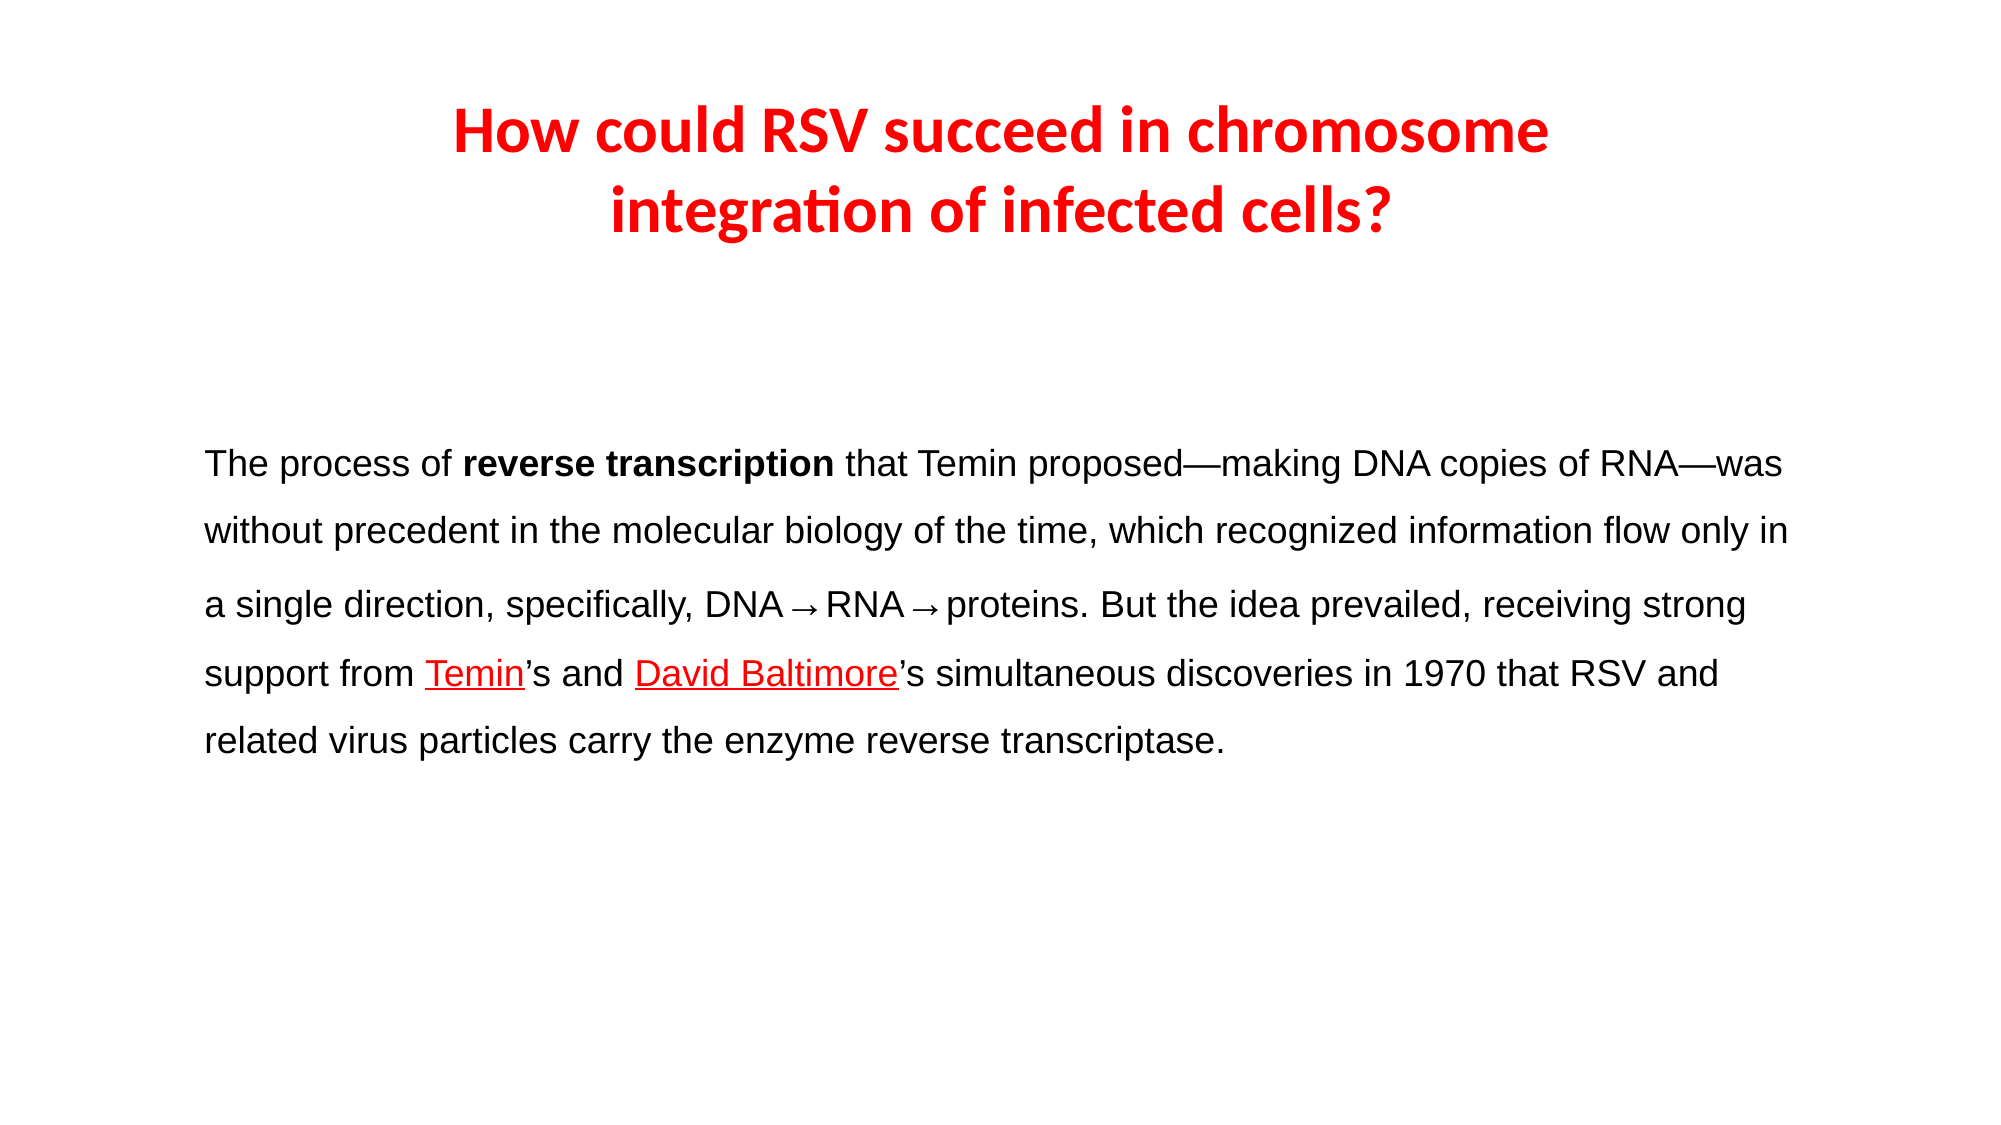

How could RSV succeed in chromosome integration of infected cells?
The process of reverse transcription that Temin proposed—making DNA copies of RNA—was without precedent in the molecular biology of the time, which recognized information flow only in a single direction, specifically, DNA→RNA→proteins. But the idea prevailed, receiving strong support from Temin’s and David Baltimore’s simultaneous discoveries in 1970 that RSV and related virus particles carry the enzyme reverse transcriptase.